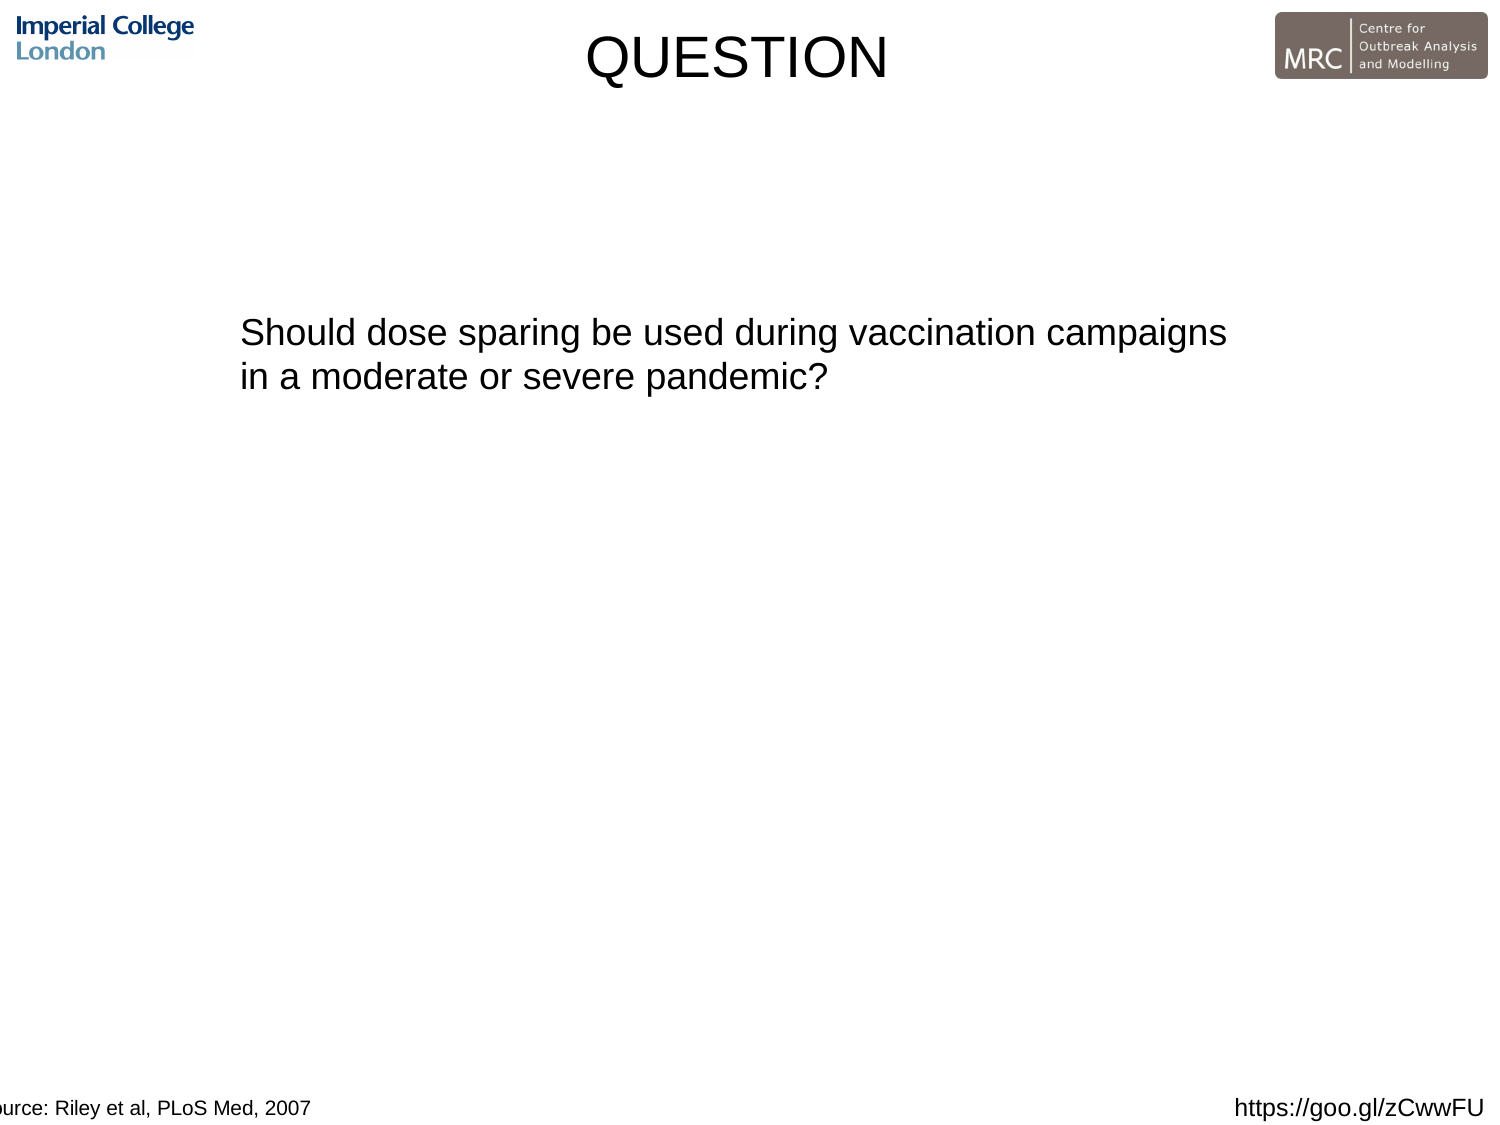

QUESTION
Should dose sparing be used during vaccination campaigns in a moderate or severe pandemic?
Source: Riley et al, PLoS Med, 2007